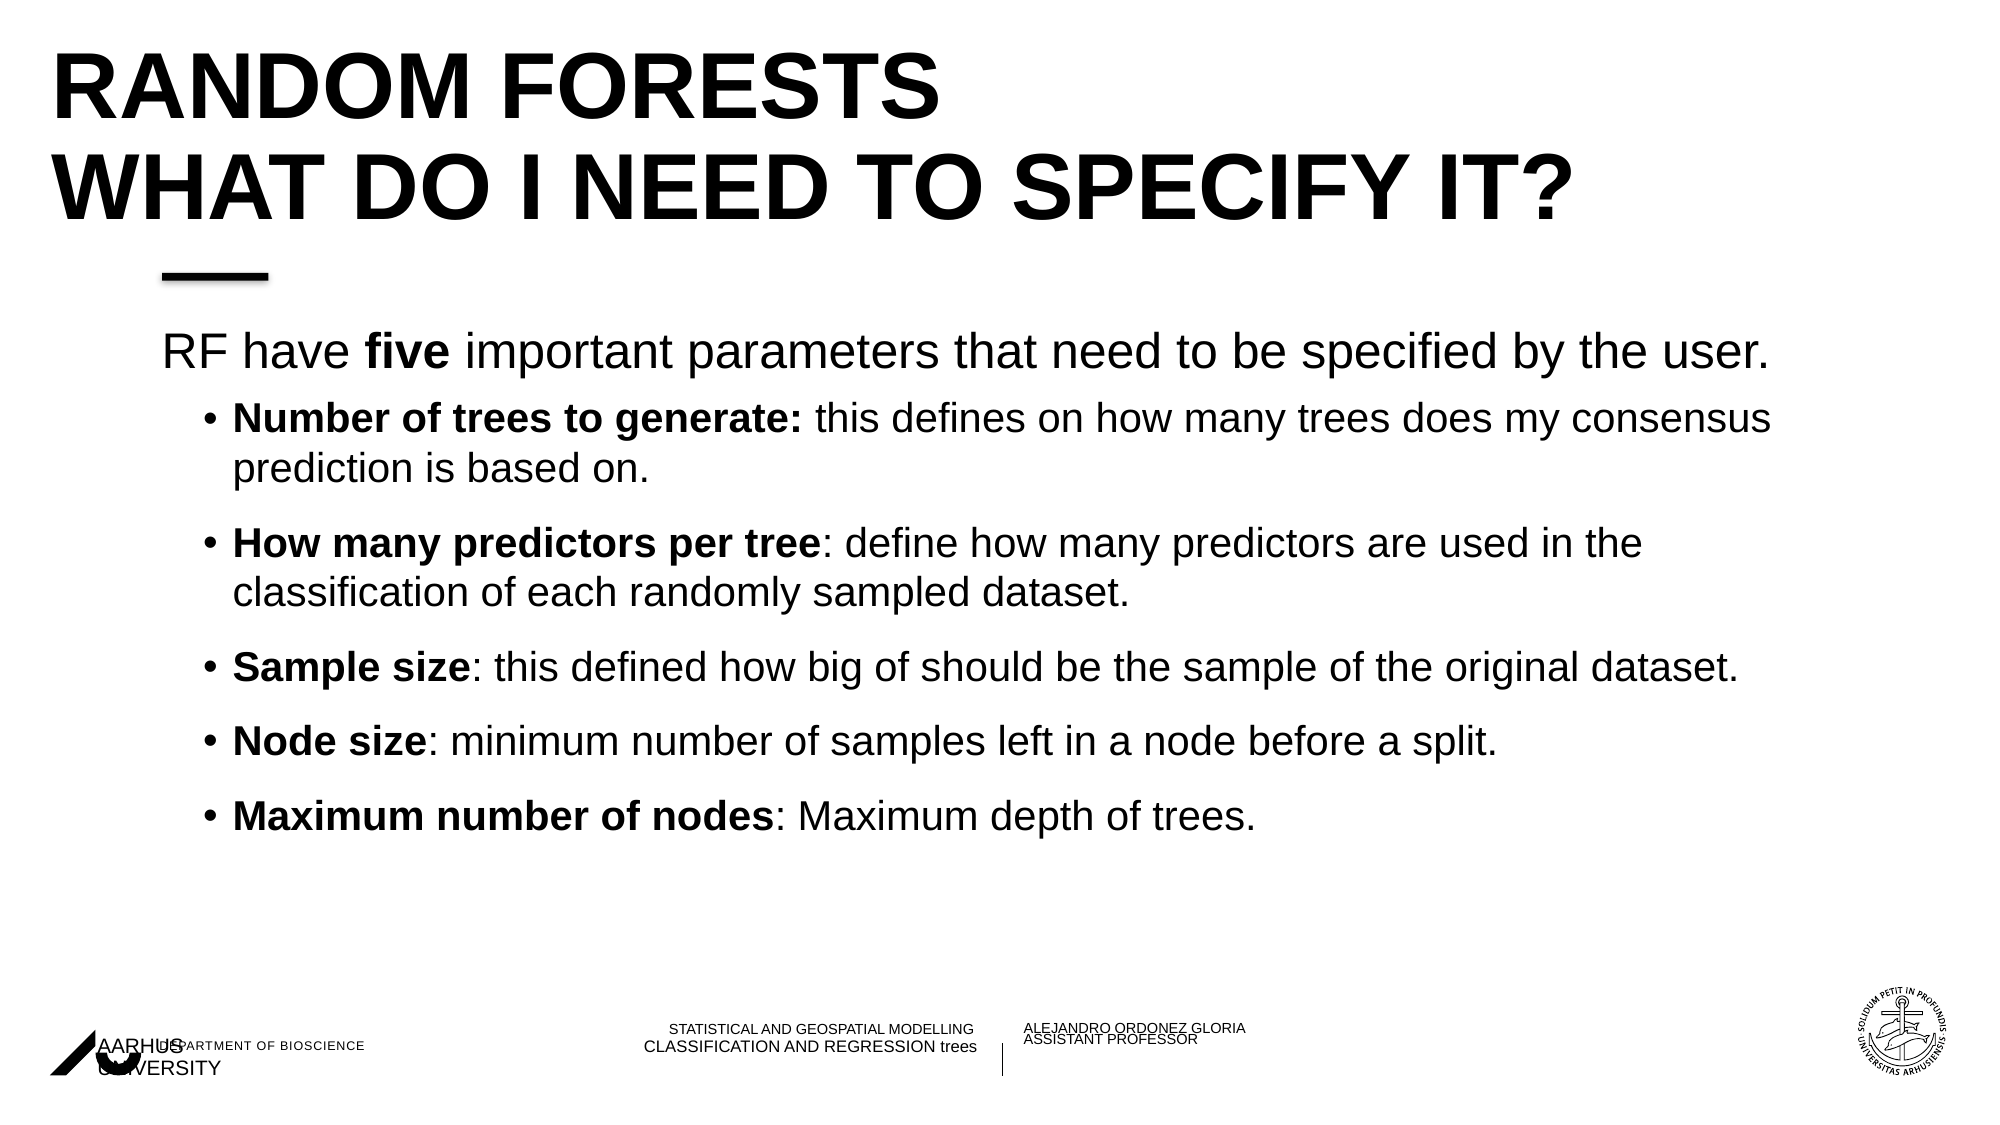

# Random forests What do I Need to specify IT?
RF have five important parameters that need to be specified by the user.
Number of trees to generate: this defines on how many trees does my consensus prediction is based on.
How many predictors per tree: define how many predictors are used in the classification of each randomly sampled dataset.
Sample size: this defined how big of should be the sample of the original dataset.
Node size: minimum number of samples left in a node before a split.
Maximum number of nodes: Maximum depth of trees.

08/11/202227/08/2018